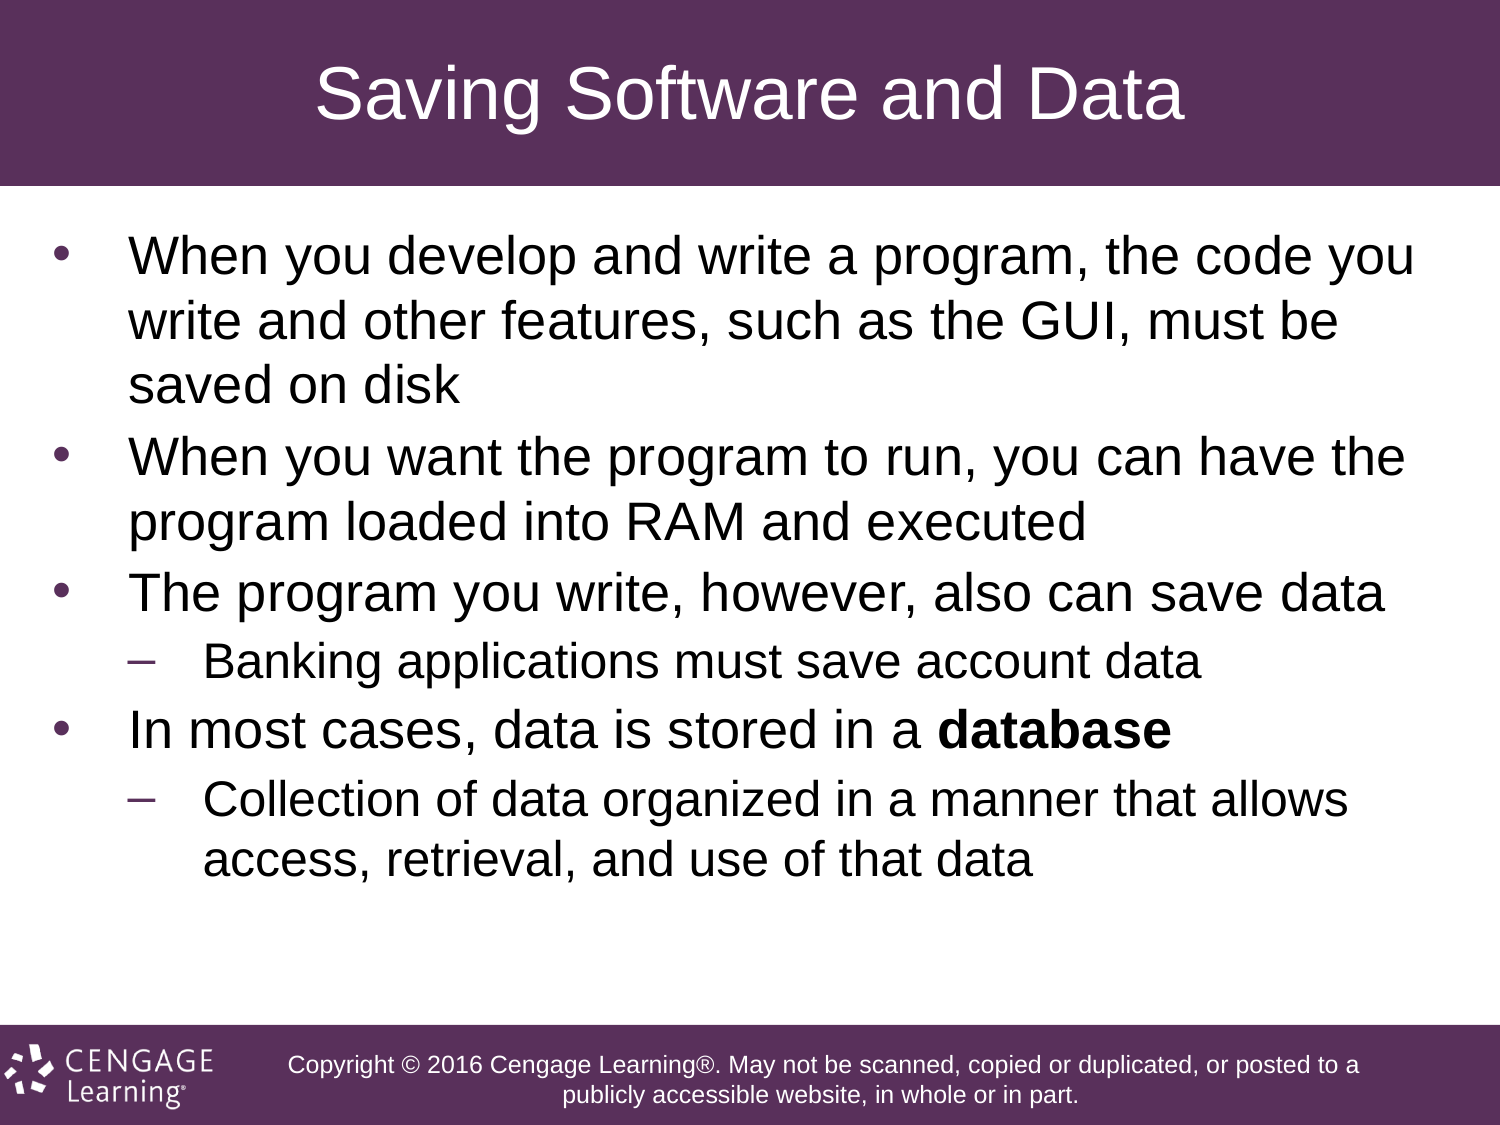

# Saving Software and Data
When you develop and write a program, the code you write and other features, such as the GUI, must be saved on disk
When you want the program to run, you can have the program loaded into RAM and executed
The program you write, however, also can save data
Banking applications must save account data
In most cases, data is stored in a database
Collection of data organized in a manner that allows access, retrieval, and use of that data